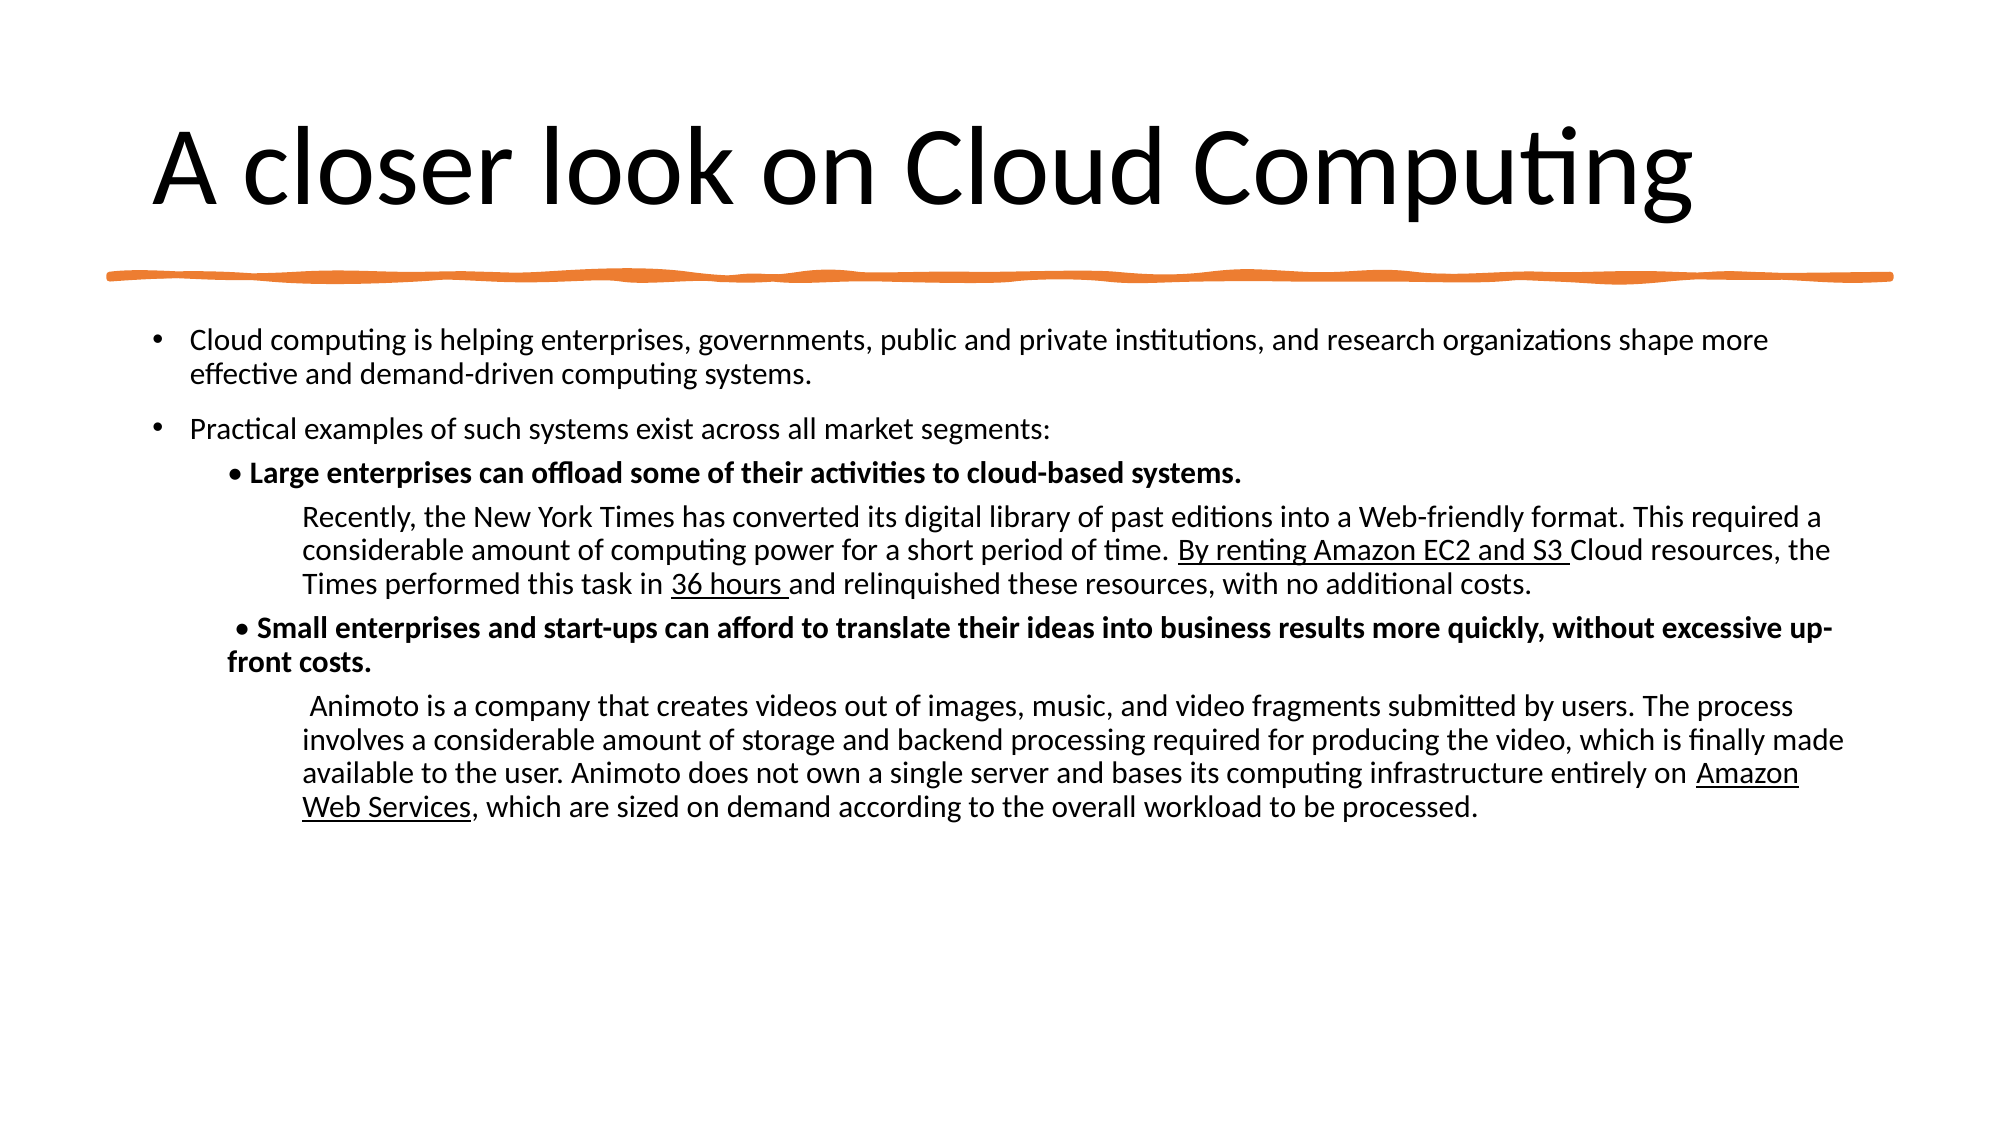

# A closer look on Cloud Computing

Cloud computing is helping enterprises, governments, public and private institutions, and research organizations shape more effective and demand-driven computing systems.
Practical examples of such systems exist across all market segments:
• Large enterprises can offload some of their activities to cloud-based systems.
Recently, the New York Times has converted its digital library of past editions into a Web-friendly format. This required a considerable amount of computing power for a short period of time. By renting Amazon EC2 and S3 Cloud resources, the Times performed this task in 36 hours and relinquished these resources, with no additional costs.
 • Small enterprises and start-ups can afford to translate their ideas into business results more quickly, without excessive up-front costs.
 Animoto is a company that creates videos out of images, music, and video fragments submitted by users. The process involves a considerable amount of storage and backend processing required for producing the video, which is finally made available to the user. Animoto does not own a single server and bases its computing infrastructure entirely on Amazon Web Services, which are sized on demand according to the overall workload to be processed.
16